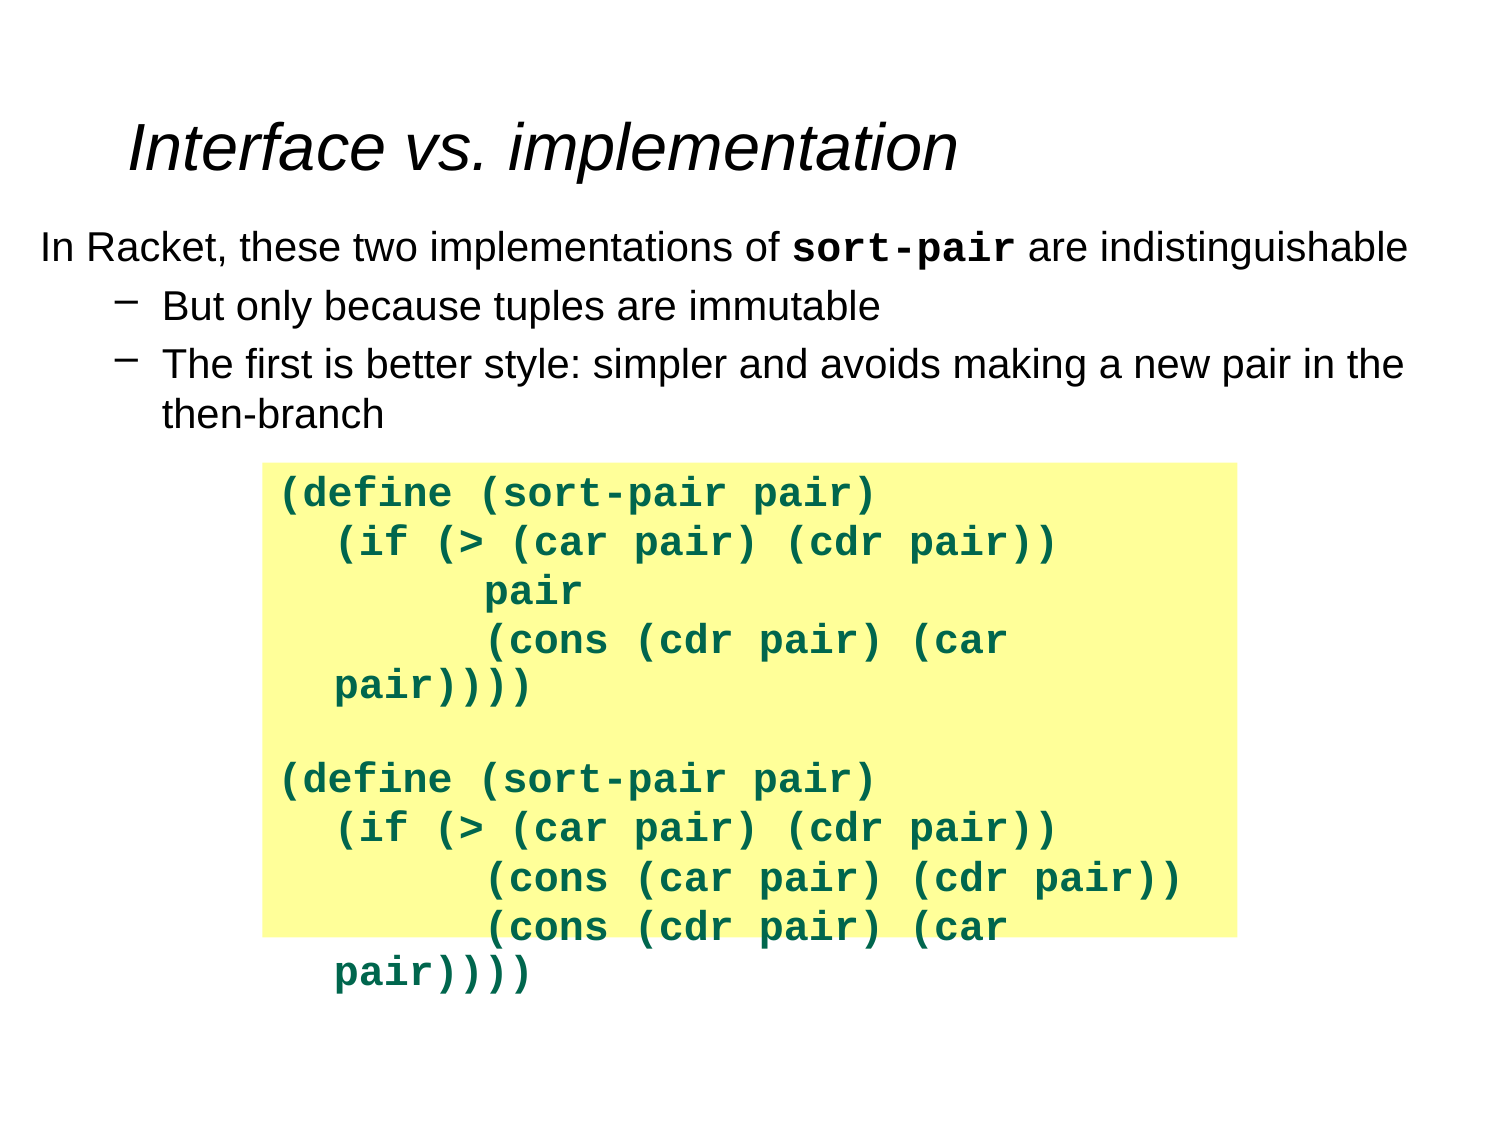

# Interface vs. implementation
In Racket, these two implementations of sort-pair are indistinguishable
But only because tuples are immutable
The first is better style: simpler and avoids making a new pair in the then-branch
(define (sort-pair pair)
	(if (> (car pair) (cdr pair))
		pair
		(cons (cdr pair) (car pair))))
(define (sort-pair pair)
	(if (> (car pair) (cdr pair))
		(cons (car pair) (cdr pair))
		(cons (cdr pair) (car pair))))